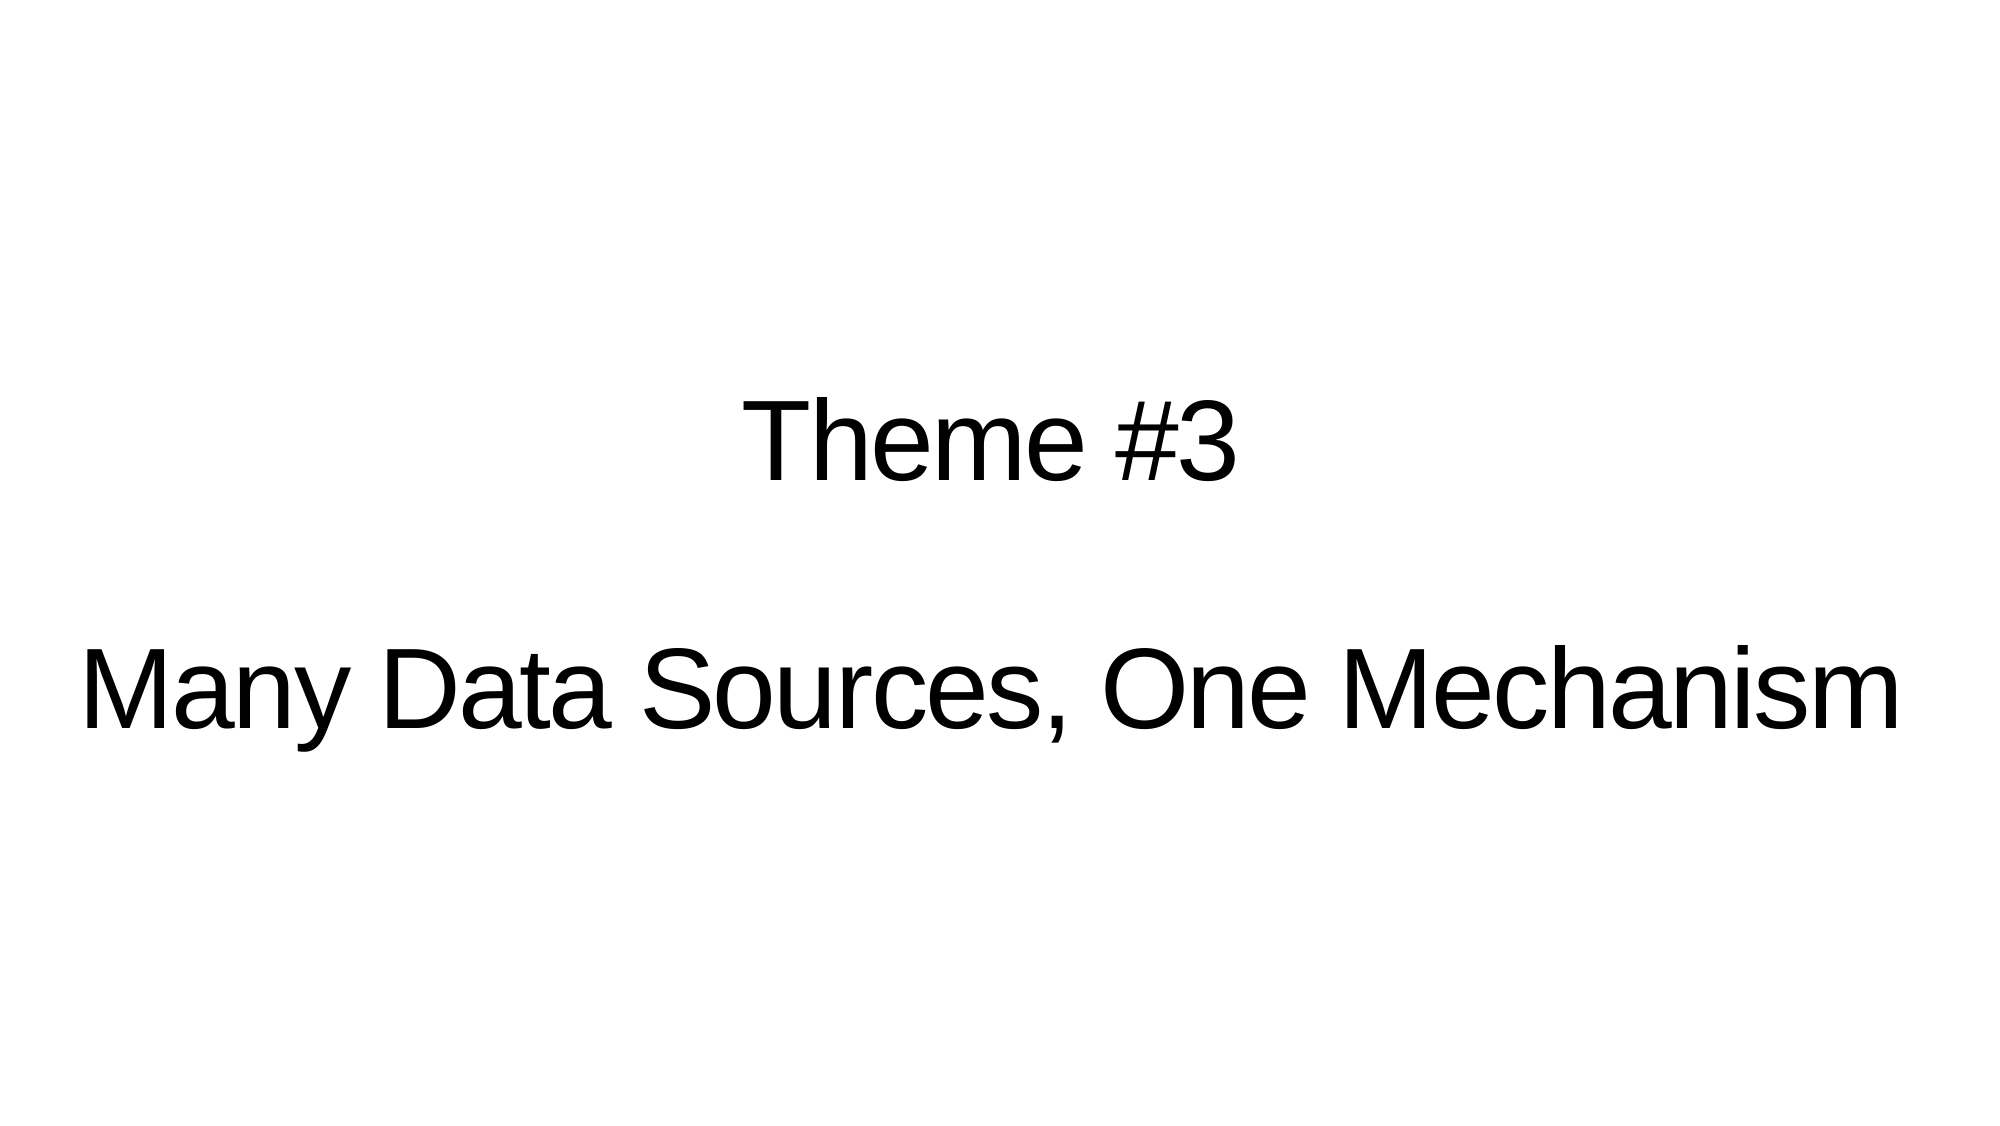

# Theme #3 Many Data Sources, One Mechanism